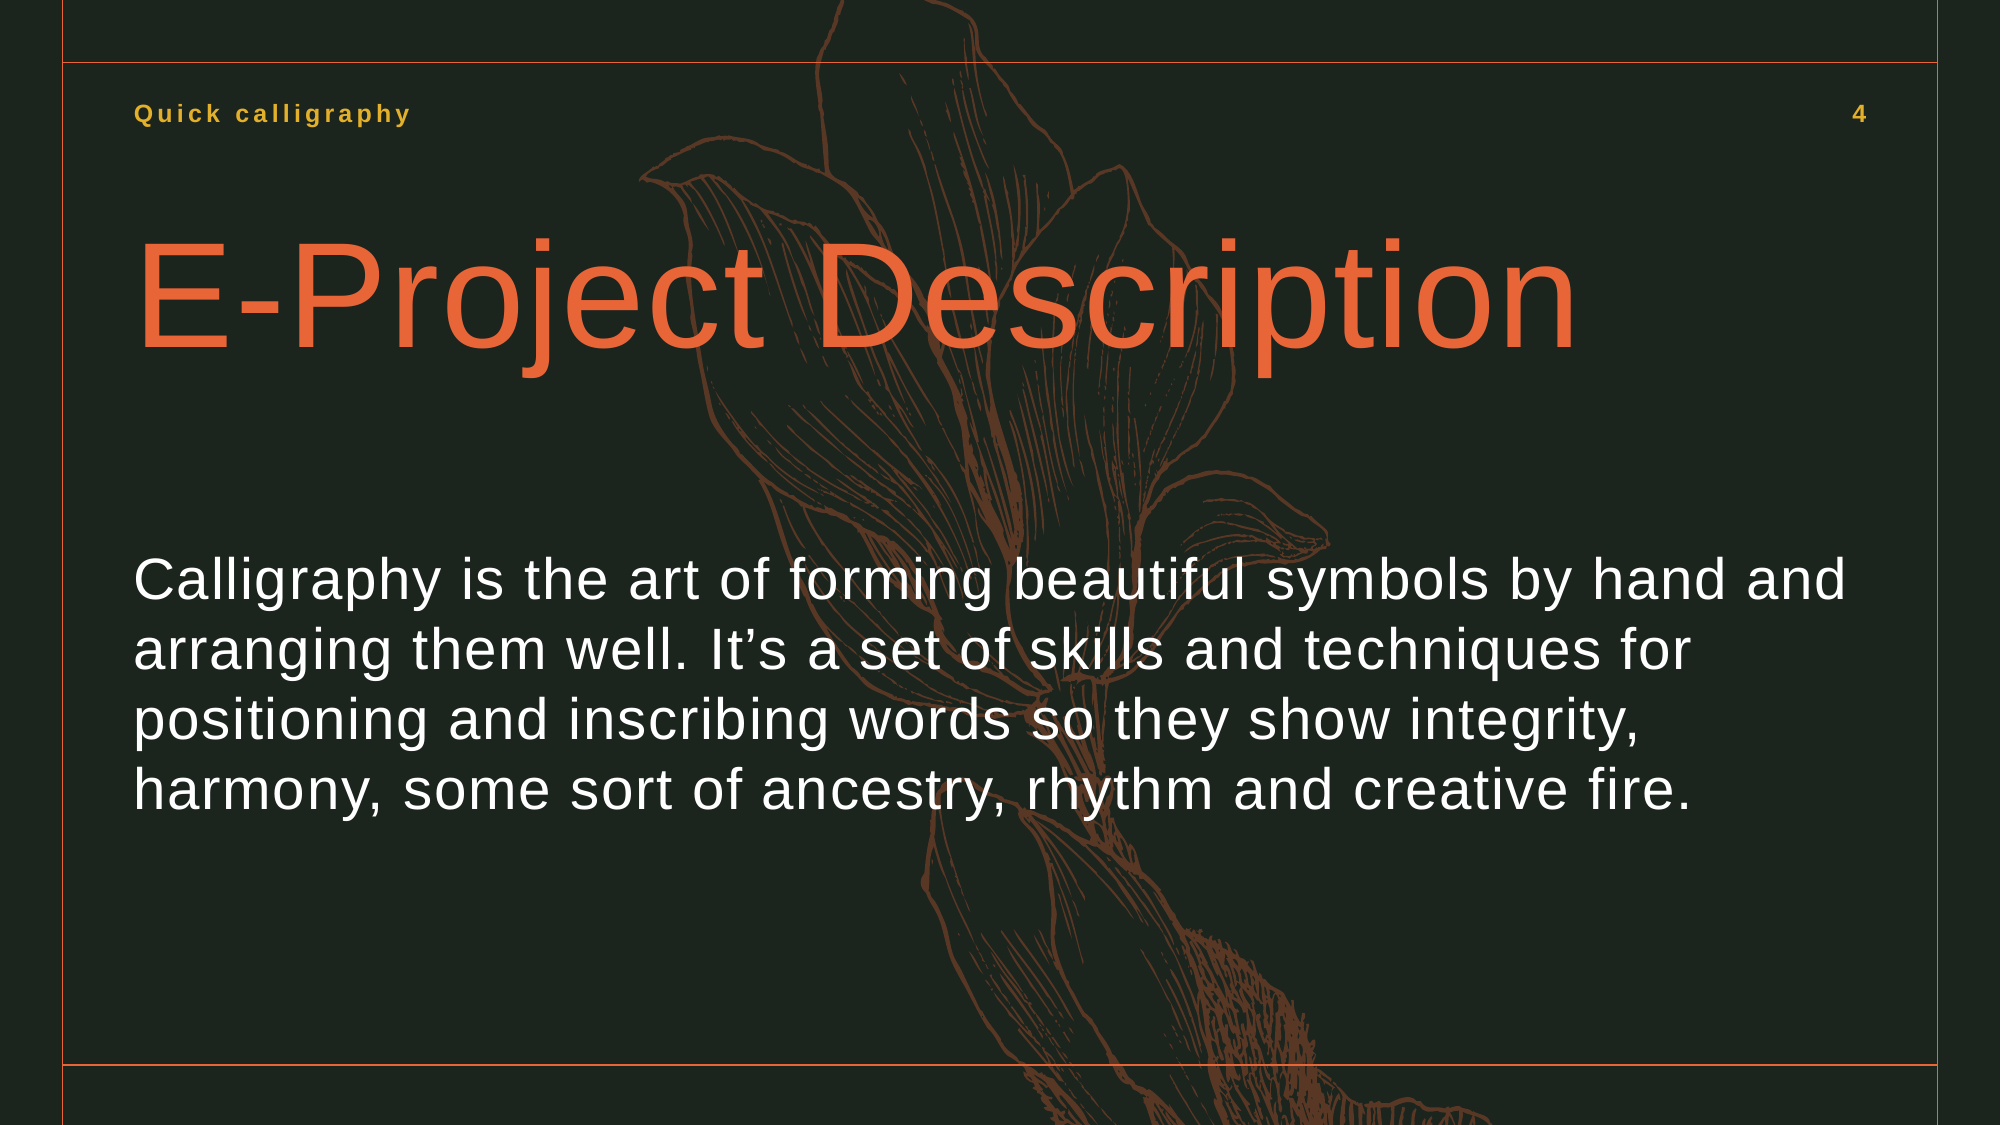

Quick calligraphy
4
# E-Project Description
Calligraphy is the art of forming beautiful symbols by hand and arranging them well. It’s a set of skills and techniques for positioning and inscribing words so they show integrity, harmony, some sort of ancestry, rhythm and creative fire.